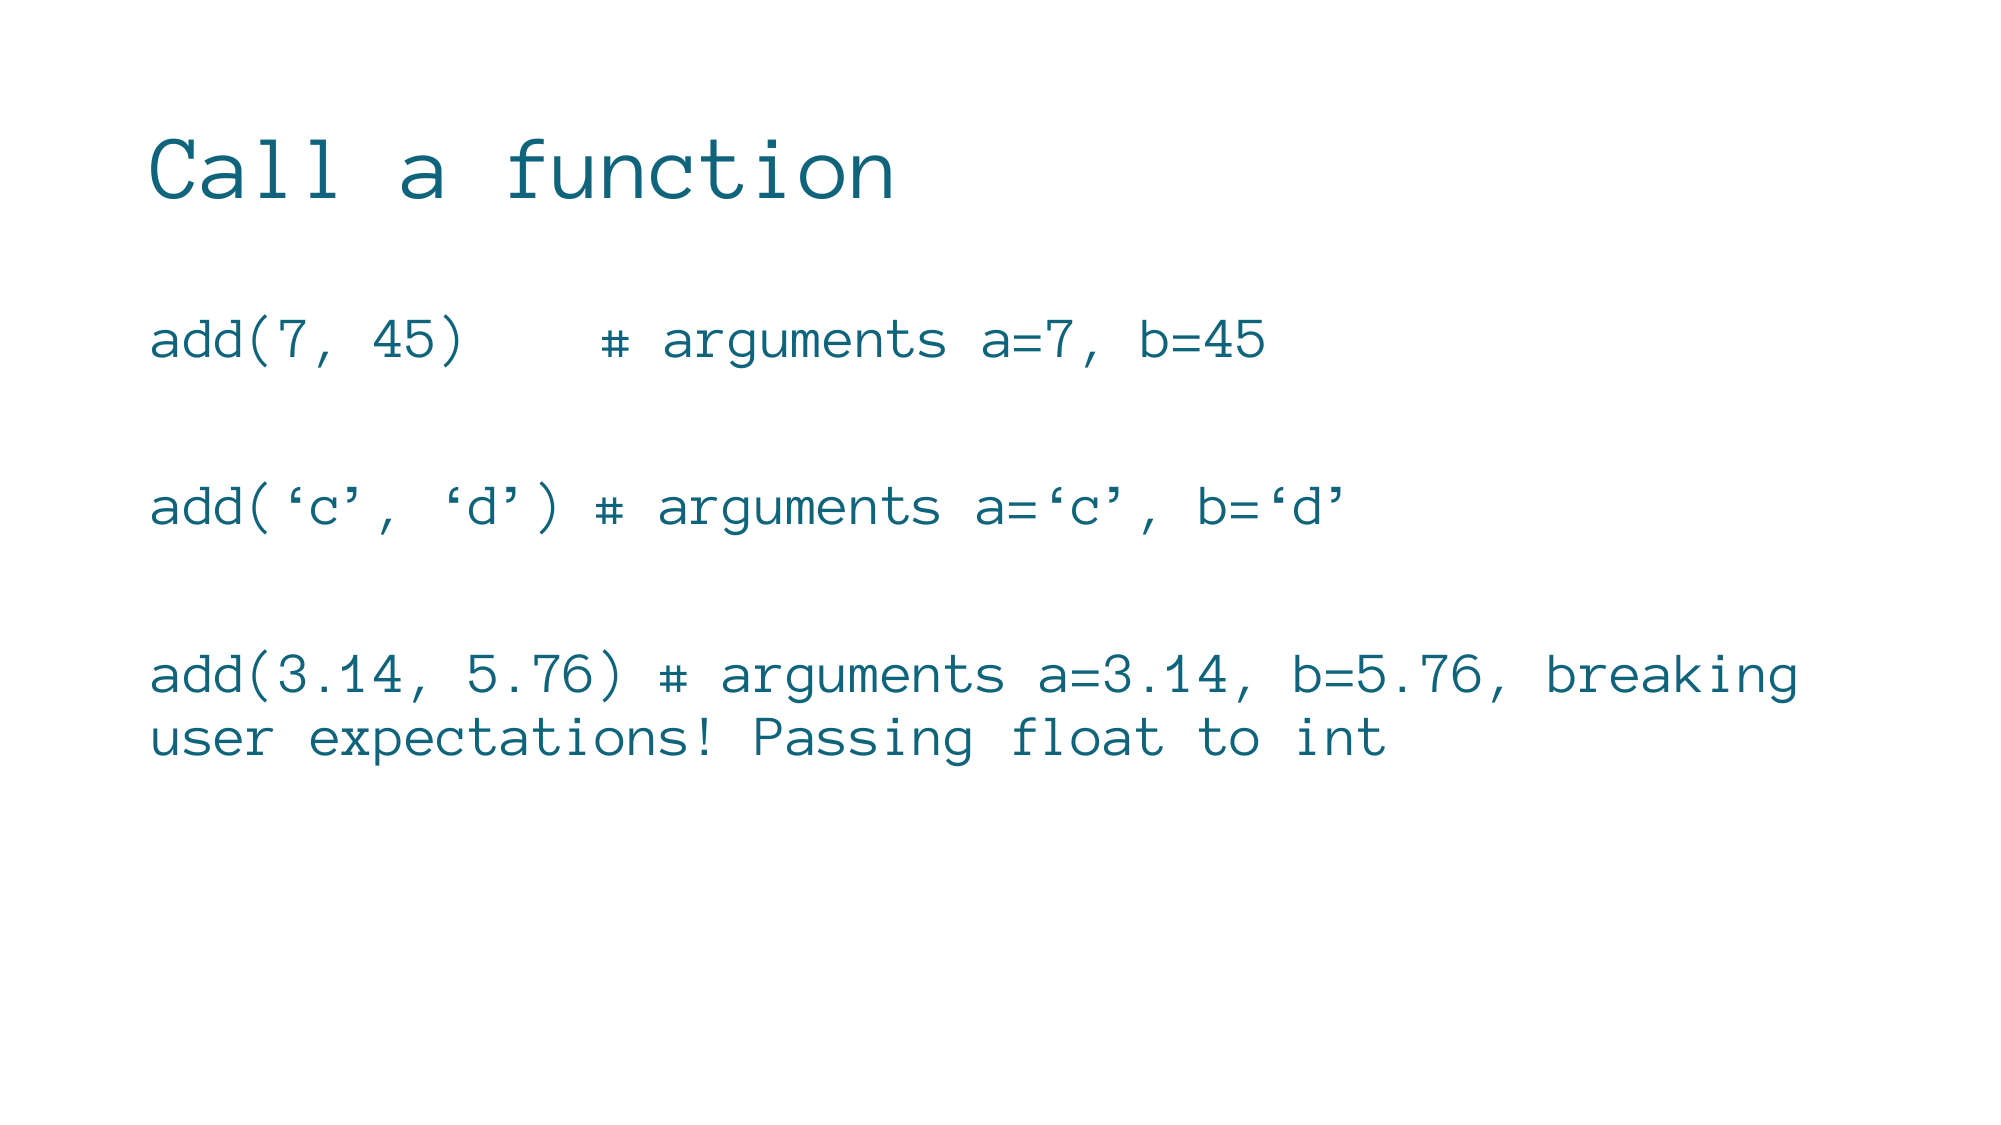

# Call a function
add(7, 45)	# arguments a=7, b=45

add(‘c’, ‘d’) # arguments a=‘c’, b=‘d’

add(3.14, 5.76) # arguments a=3.14, b=5.76, breaking user expectations! Passing float to int